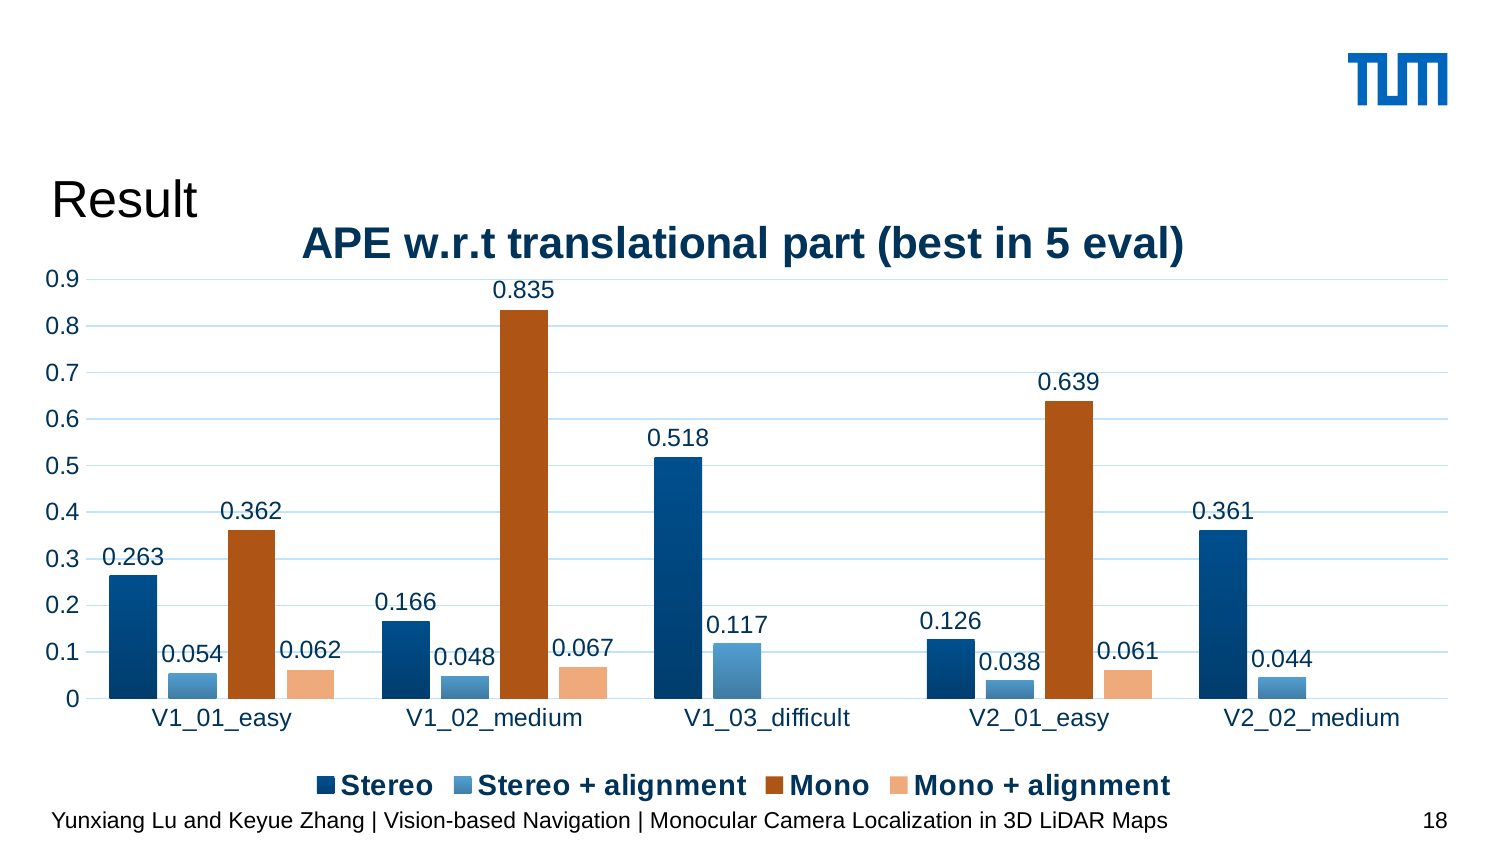

# Result

### Chart: APE w.r.t translational part (best in 5 eval)

| Category | Stereo | Stereo + alignment | Mono | Mono + alignment |
|---|---|---|---|---|
| V1_01_easy | 0.263 | 0.054 | 0.362 | 0.062 |
| V1_02_medium | 0.166 | 0.048 | 0.835 | 0.067 |
| V1_03_difficult | 0.518 | 0.117 | None | None |
| V2_01_easy | 0.126 | 0.038 | 0.639 | 0.061 |
| V2_02_medium | 0.361 | 0.044 | None | None |
18
Yunxiang Lu and Keyue Zhang | Vision-based Navigation | Monocular Camera Localization in 3D LiDAR Maps